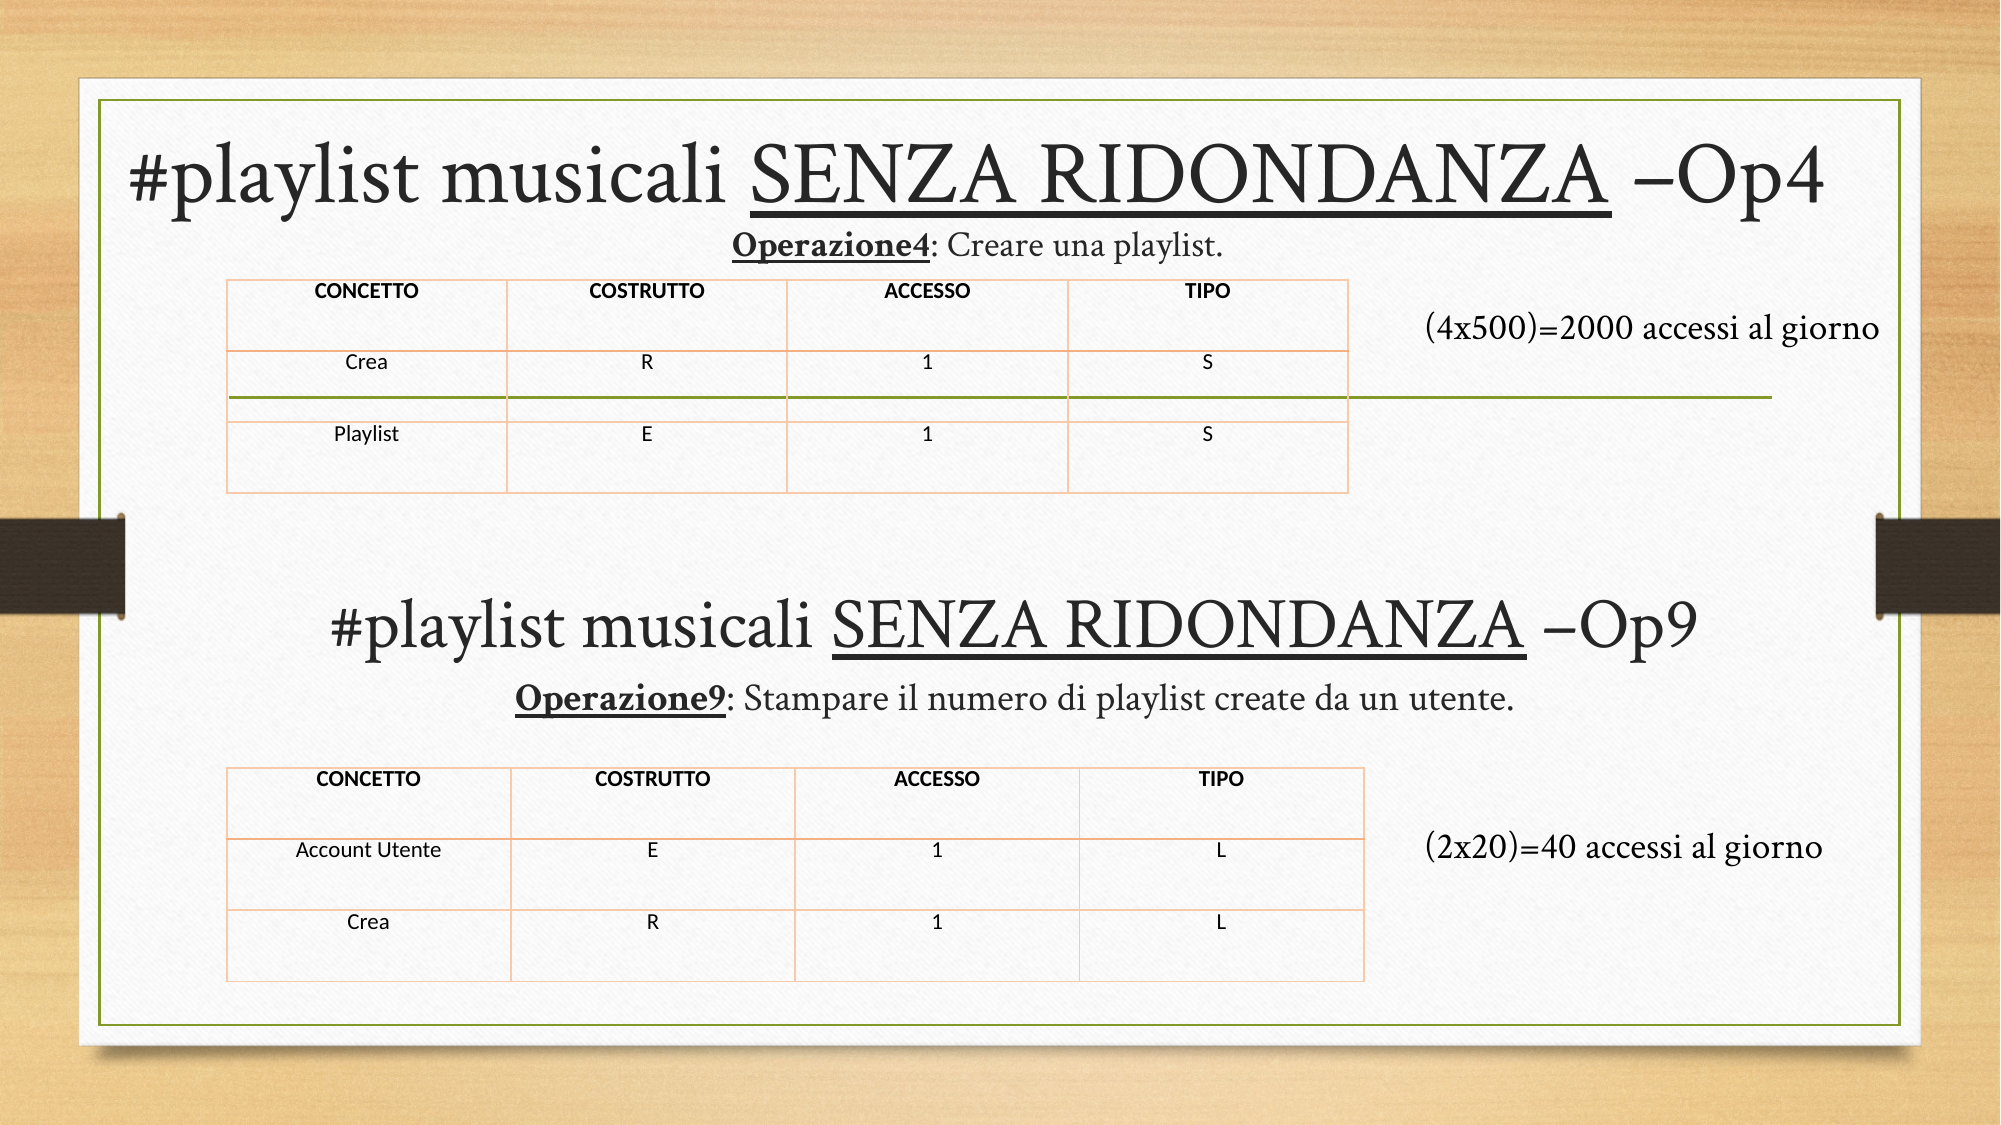

# #playlist musicali SENZA RIDONDANZA –Op4 Operazione4: Creare una playlist.
| CONCETTO | COSTRUTTO | ACCESSO | TIPO |
| --- | --- | --- | --- |
| Crea | R | 1 | S |
| Playlist | E | 1 | S |
(4x500)=2000 accessi al giorno
#playlist musicali SENZA RIDONDANZA –Op9
Operazione9: Stampare il numero di playlist create da un utente.
| CONCETTO | COSTRUTTO | ACCESSO | TIPO |
| --- | --- | --- | --- |
| Account Utente | E | 1 | L |
| Crea | R | 1 | L |
(2x20)=40 accessi al giorno